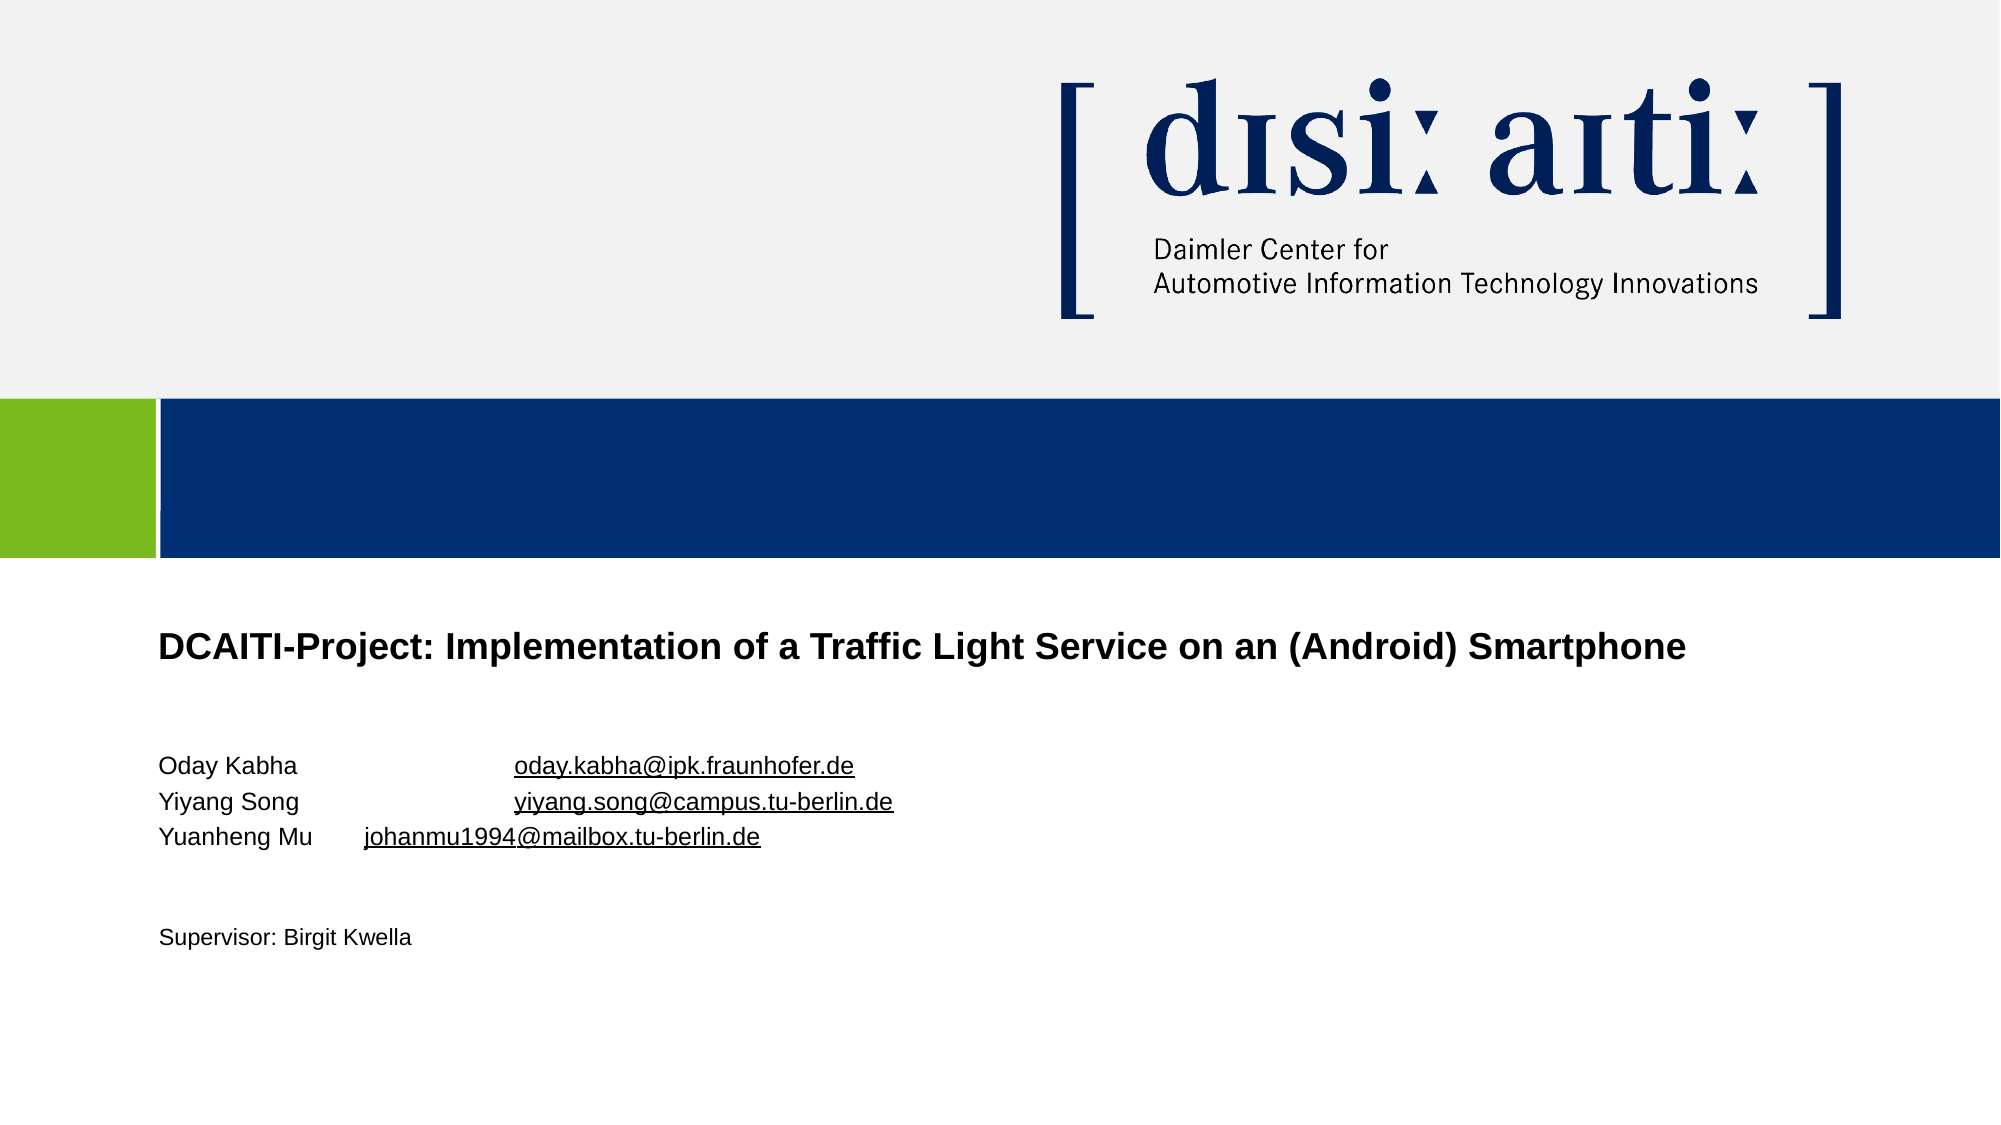

DCAITI-Project: Implementation of a Traffic Light Service on an (Android) Smartphone

Oday Kabha		oday.kabha@ipk.fraunhofer.de
Yiyang Song		yiyang.song@campus.tu-berlin.de
Yuanheng Mu	johanmu1994@mailbox.tu-berlin.de

Supervisor: Birgit Kwella